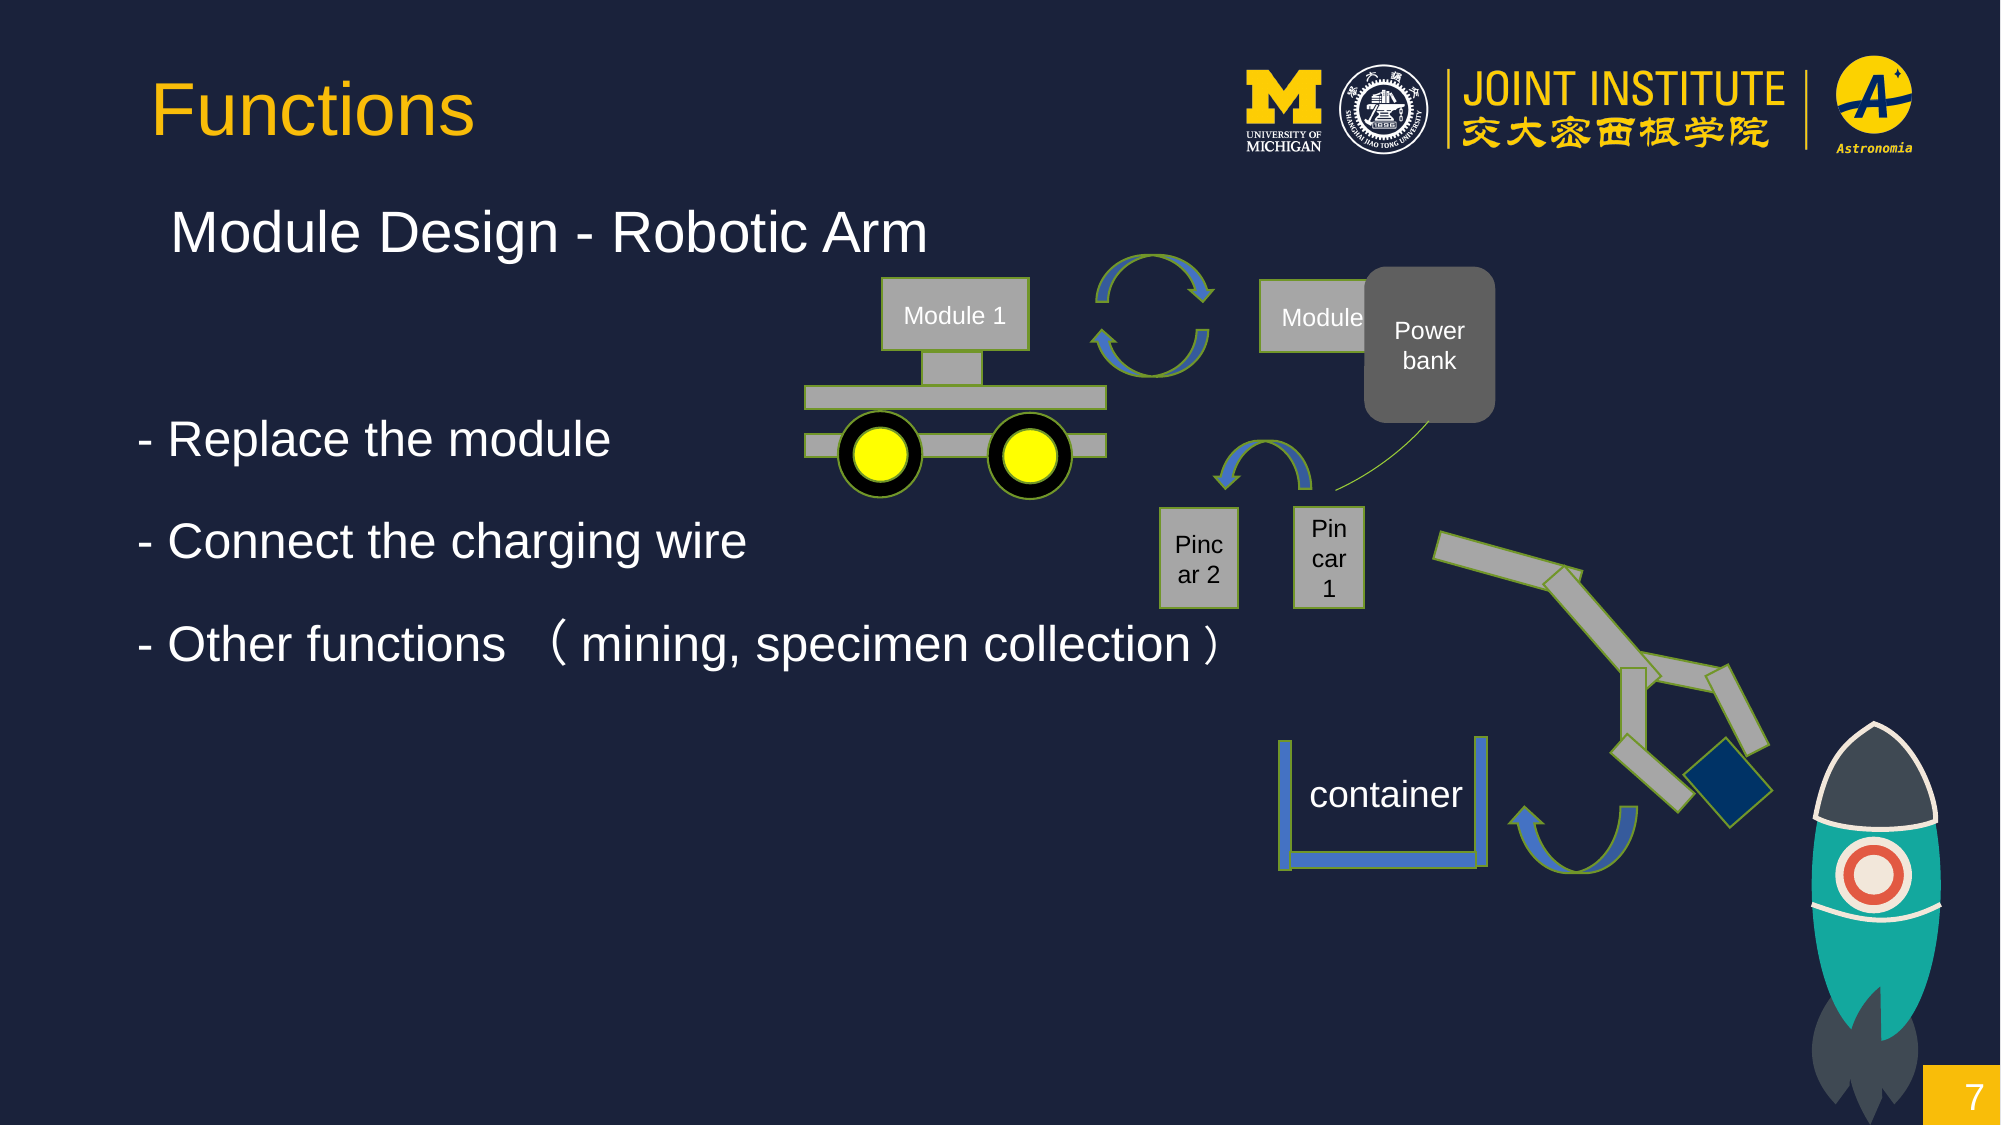

# Functions
 Module Design - Robotic Arm

Module 1
Module 2

Power bank
Pincar 1

Pincar 2

- Replace the module
- Connect the charging wire
- Other functions（mining, specimen collection）

container

7